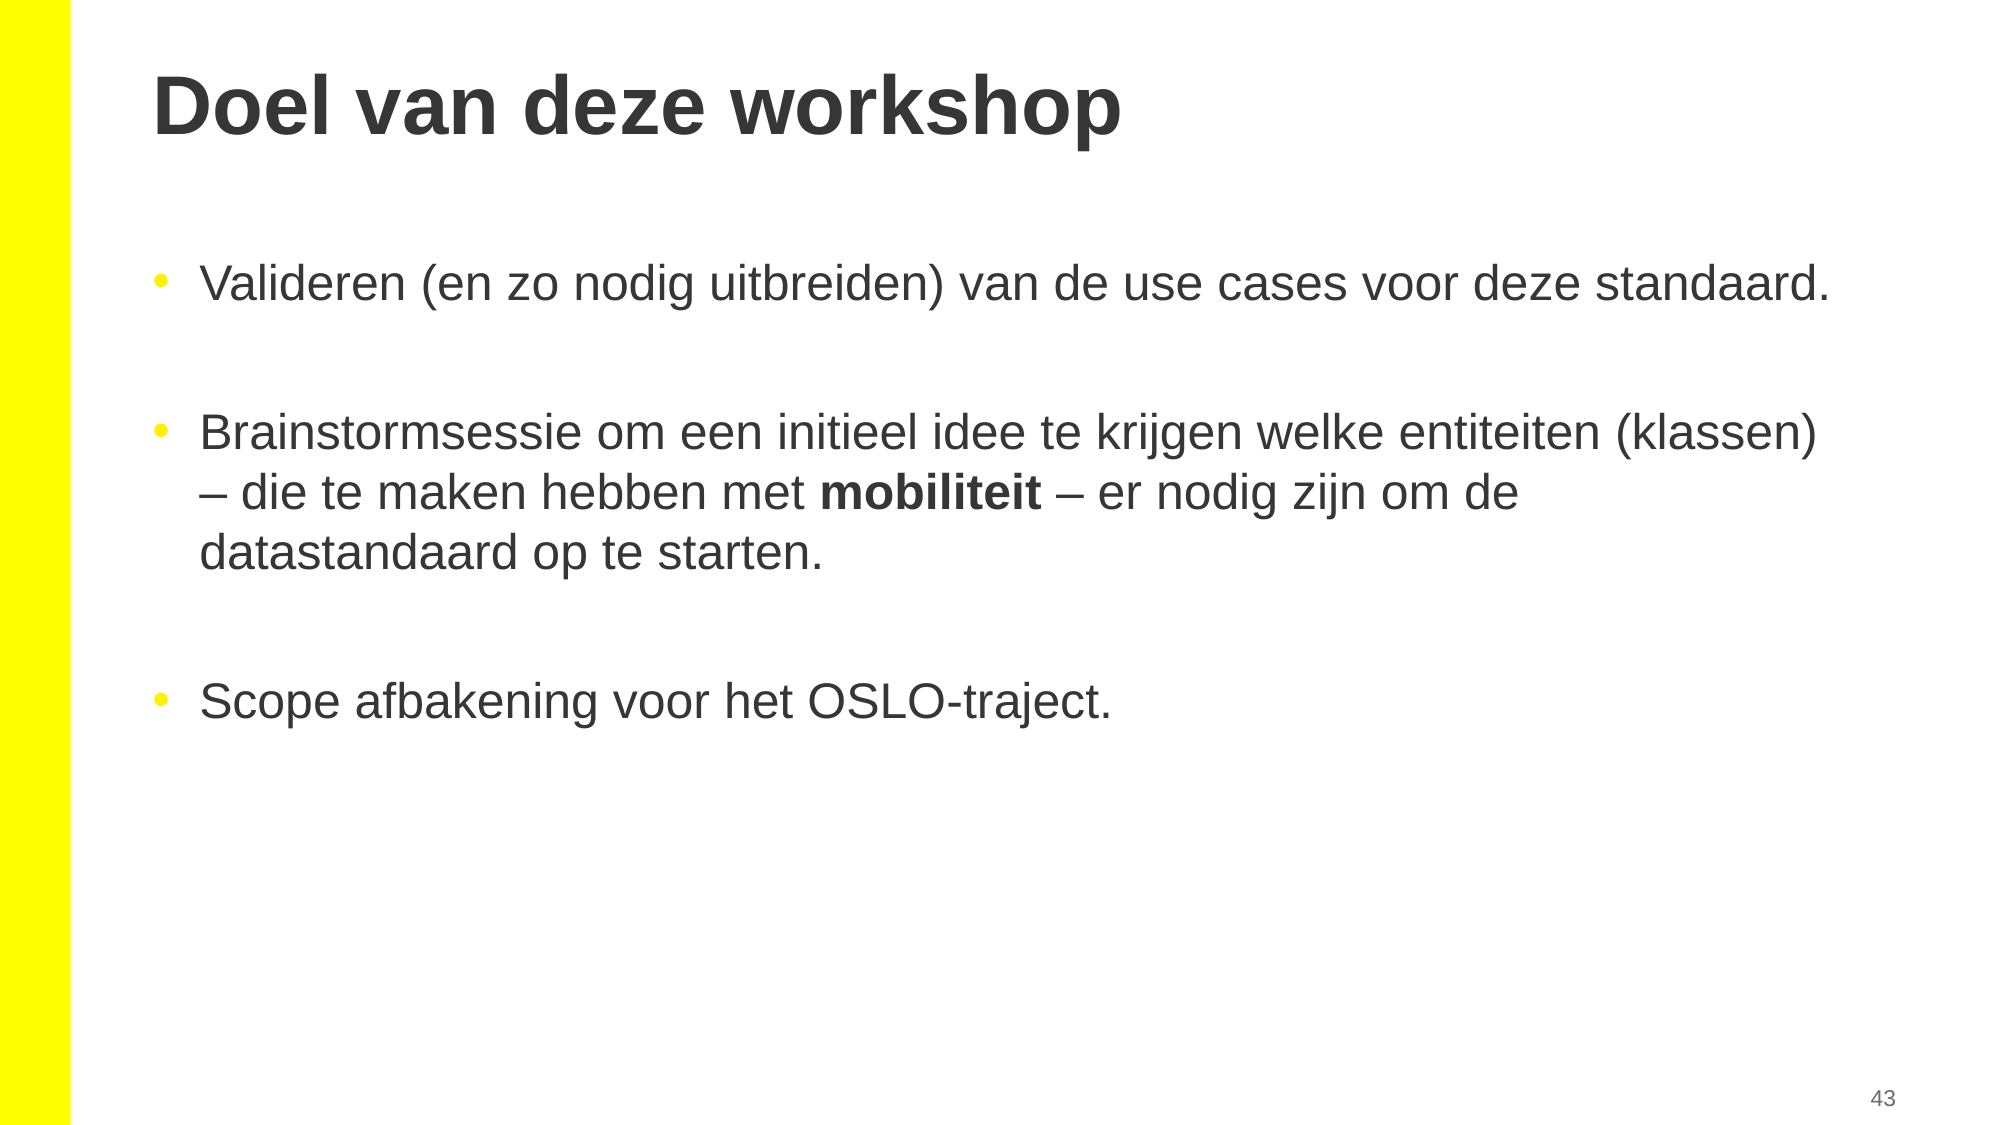

Doel van deze workshop
Valideren (en zo nodig uitbreiden) van de use cases voor deze standaard.

Brainstormsessie om een initieel idee te krijgen welke entiteiten (klassen) – die te maken hebben met mobiliteit – er nodig zijn om de datastandaard op te starten.

Scope afbakening voor het OSLO-traject.

43